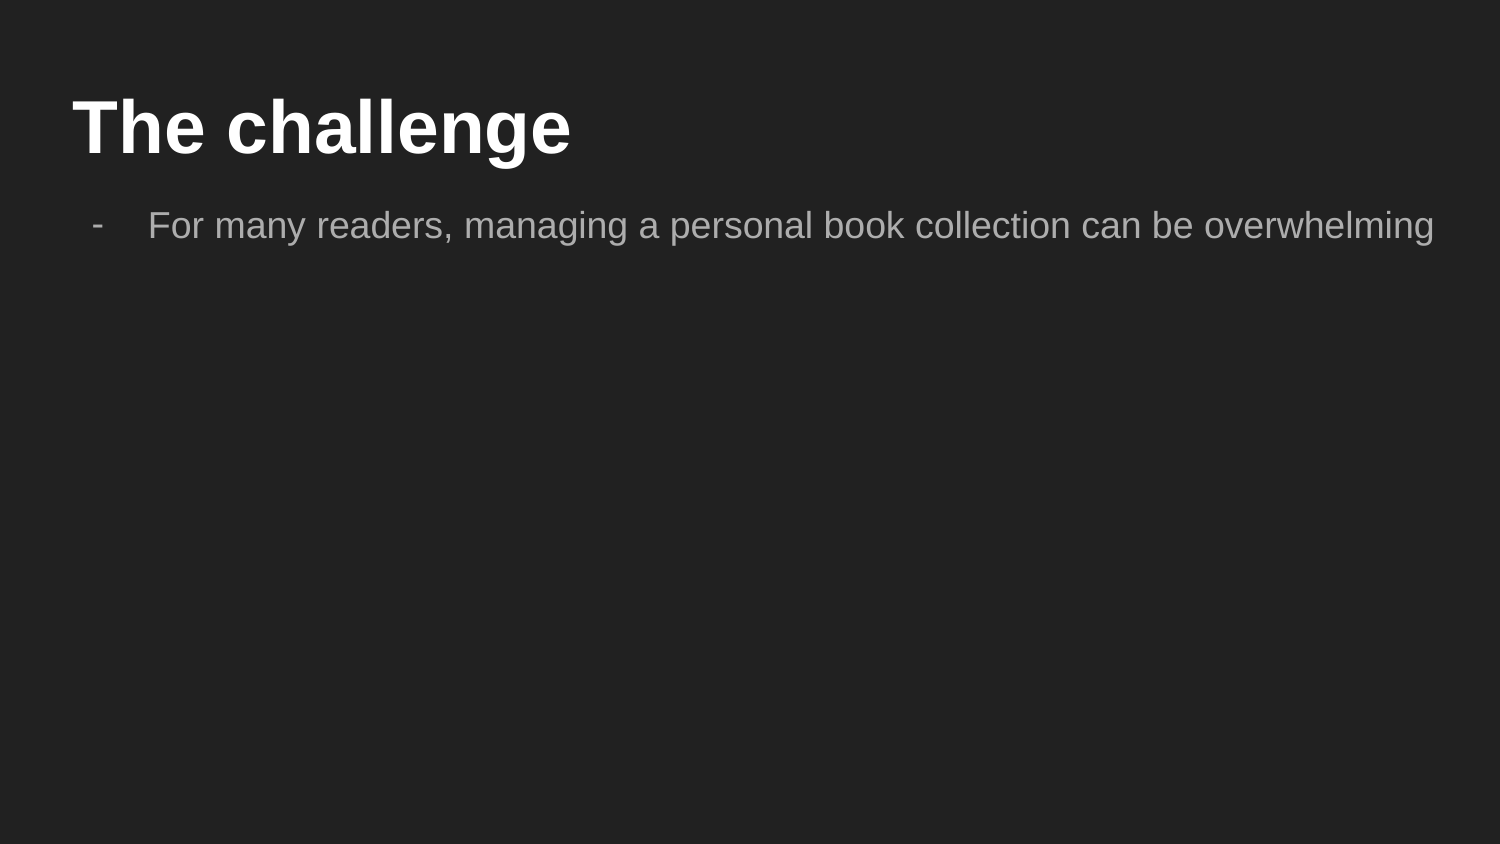

# The challenge
For many readers, managing a personal book collection can be overwhelming